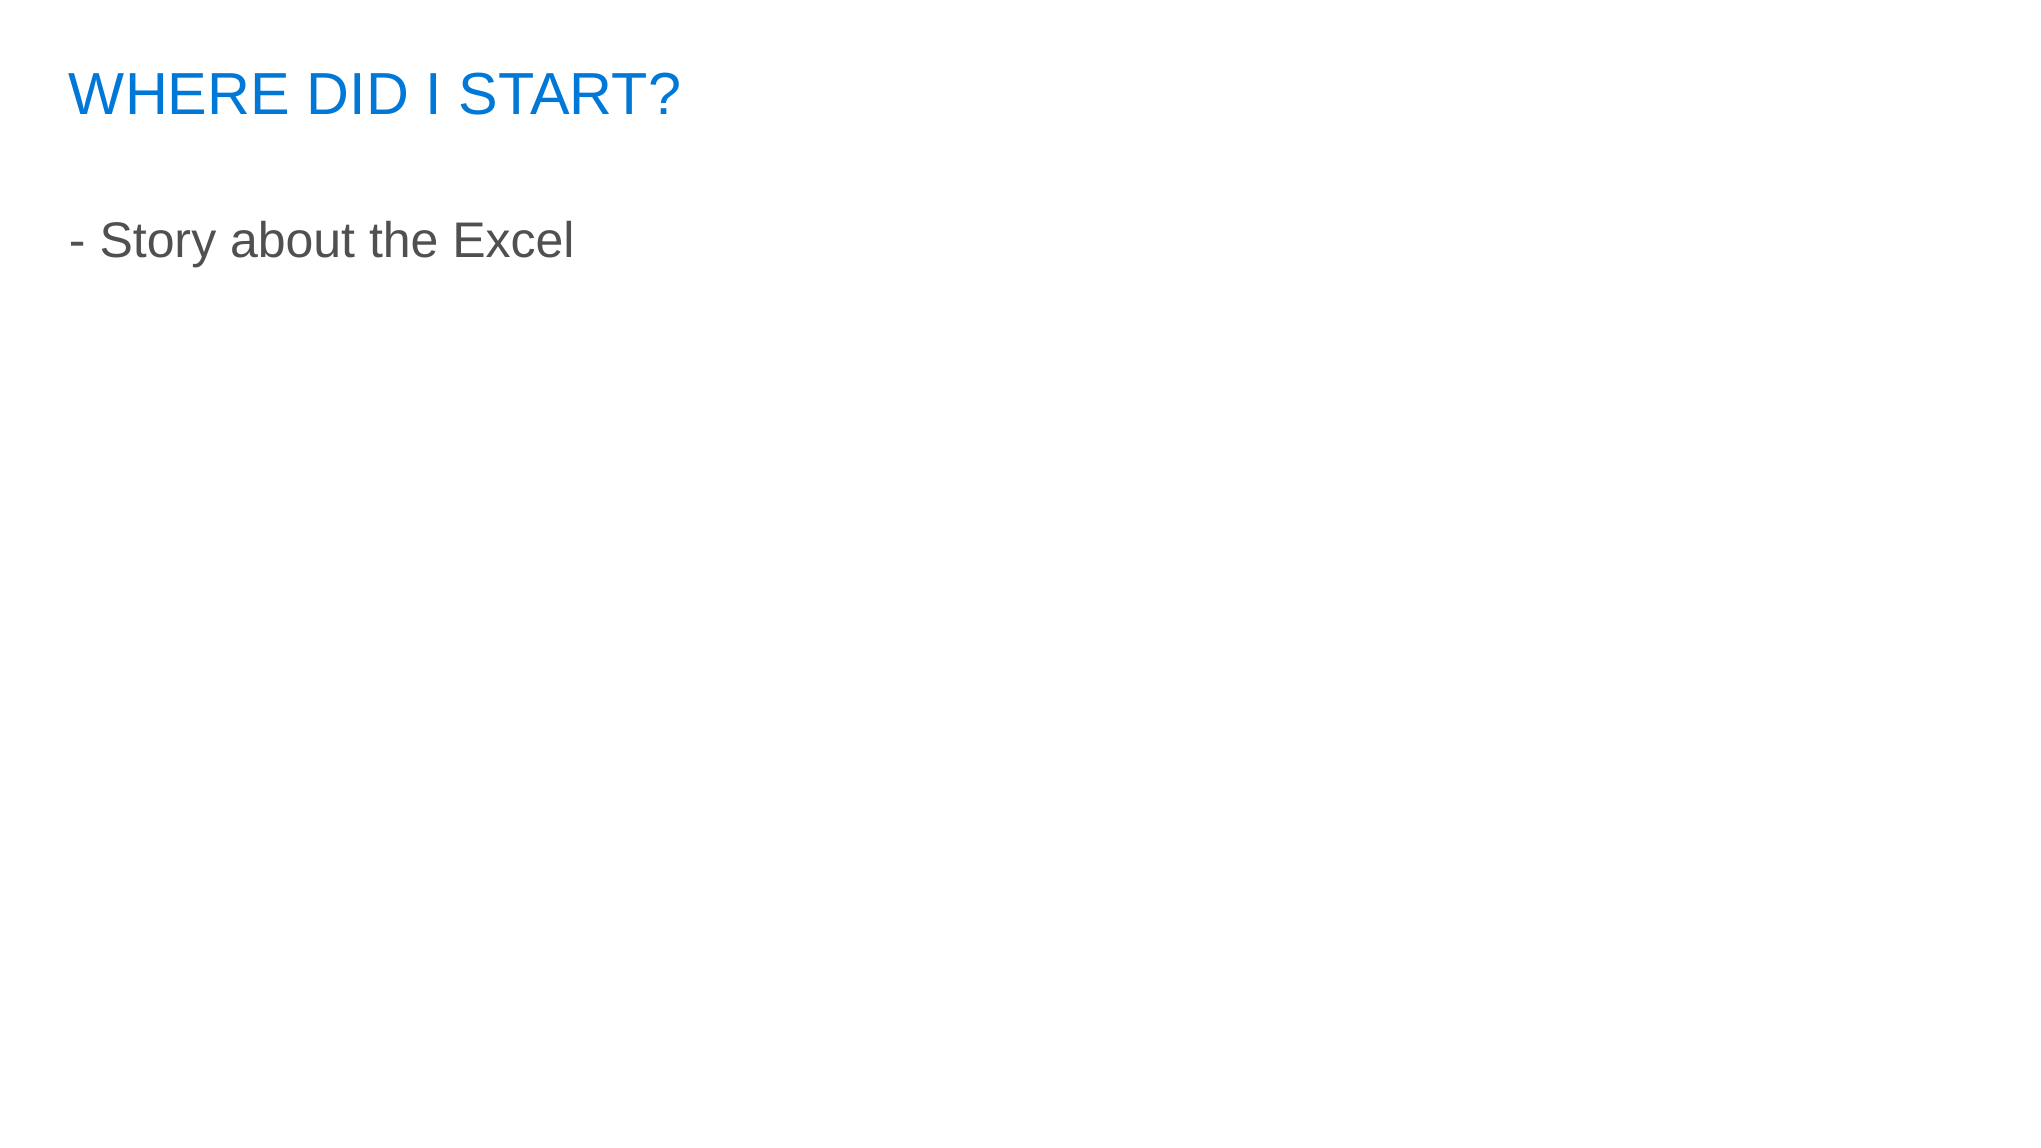

# Where Did I start?
- Story about the Excel